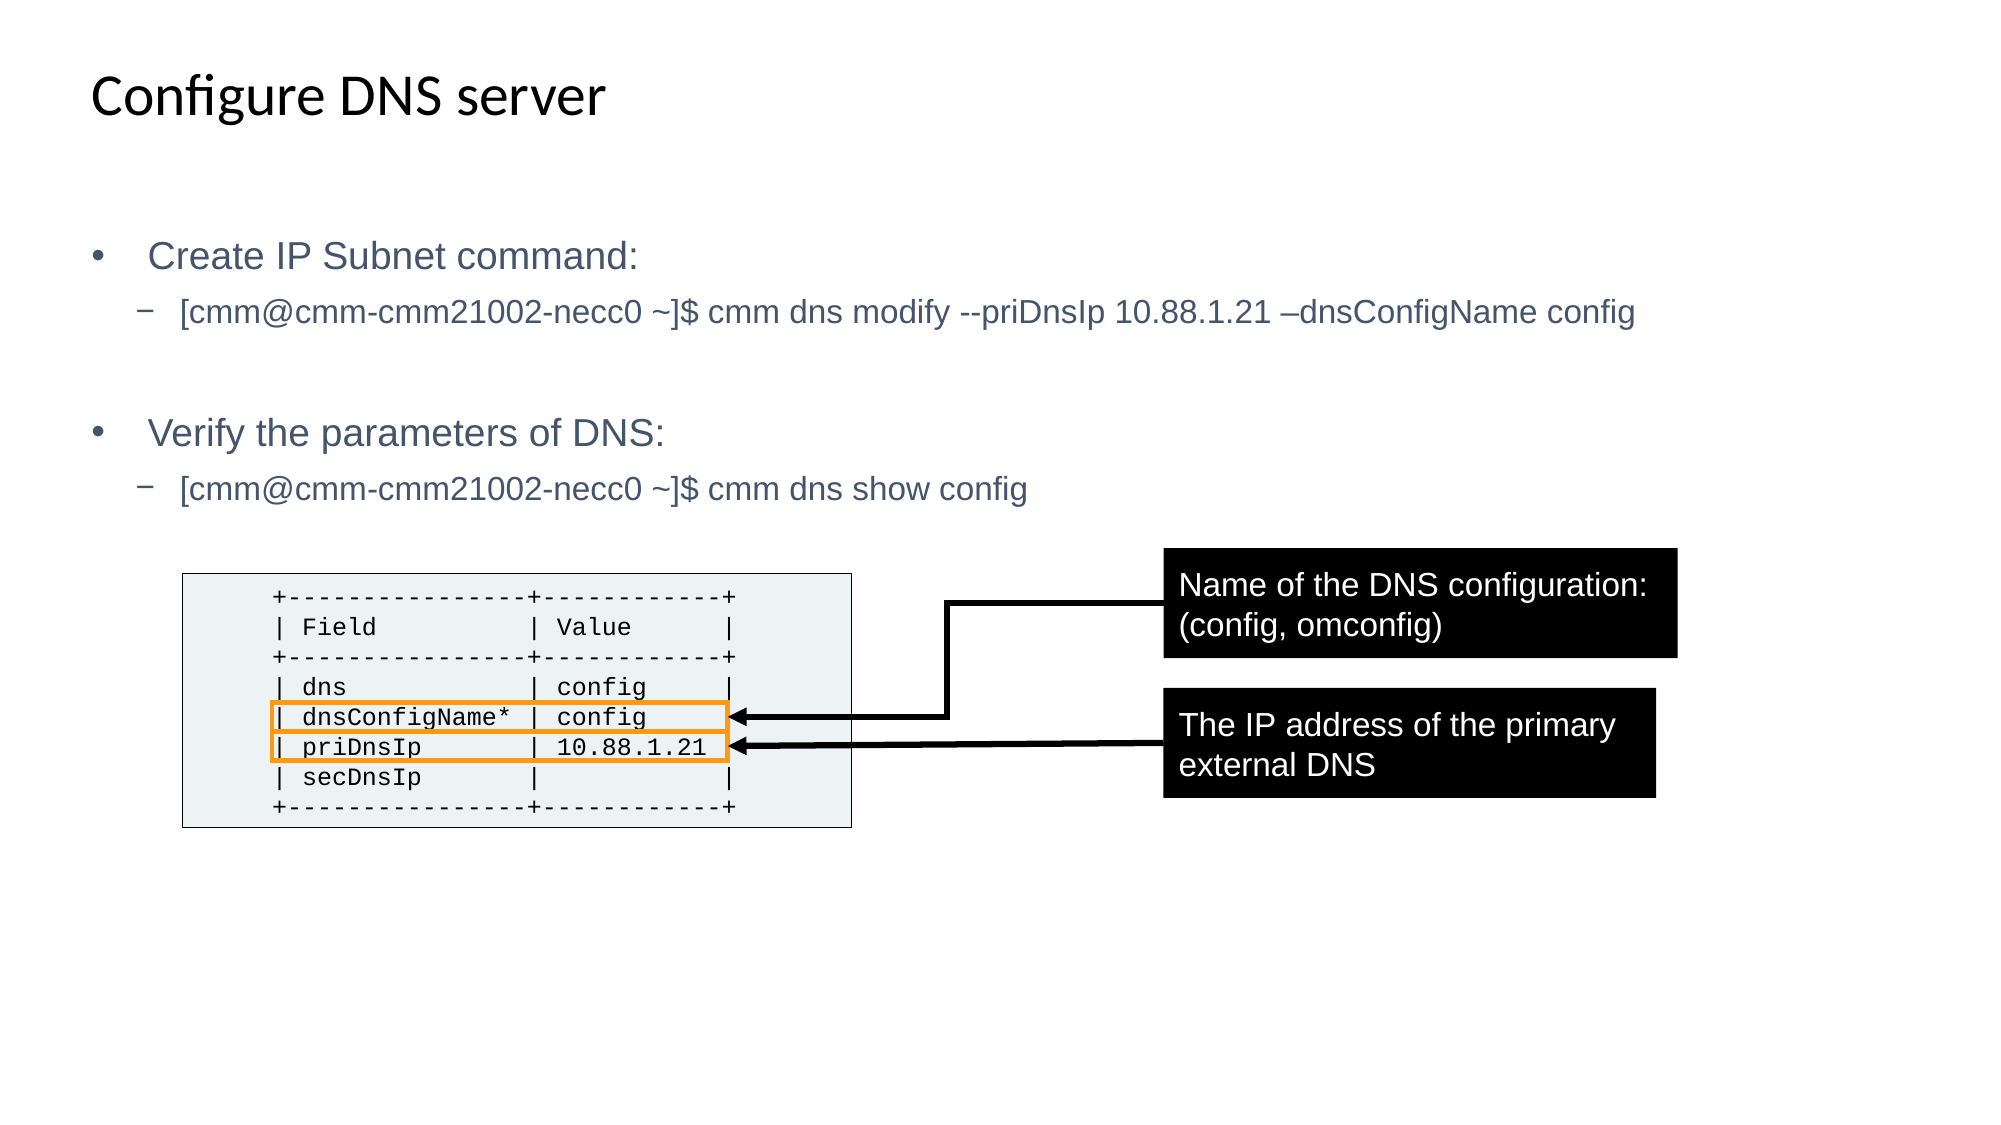

Slide excluded from Table of Contents
# Configure DNS server
Create IP Subnet command:
[cmm@cmm-cmm21002-necc0 ~]$ cmm dns modify --priDnsIp 10.88.1.21 –dnsConfigName config

Verify the parameters of DNS:
[cmm@cmm-cmm21002-necc0 ~]$ cmm dns show config

Name of the DNS configuration: (config, omconfig)
+----------------+------------+
| Field          | Value      |
+----------------+------------+
| dns            | config     |
| dnsConfigName* | config     |
| priDnsIp       | 10.88.1.21 |
| secDnsIp       |            |
+----------------+------------+
The IP address of the primary external DNS